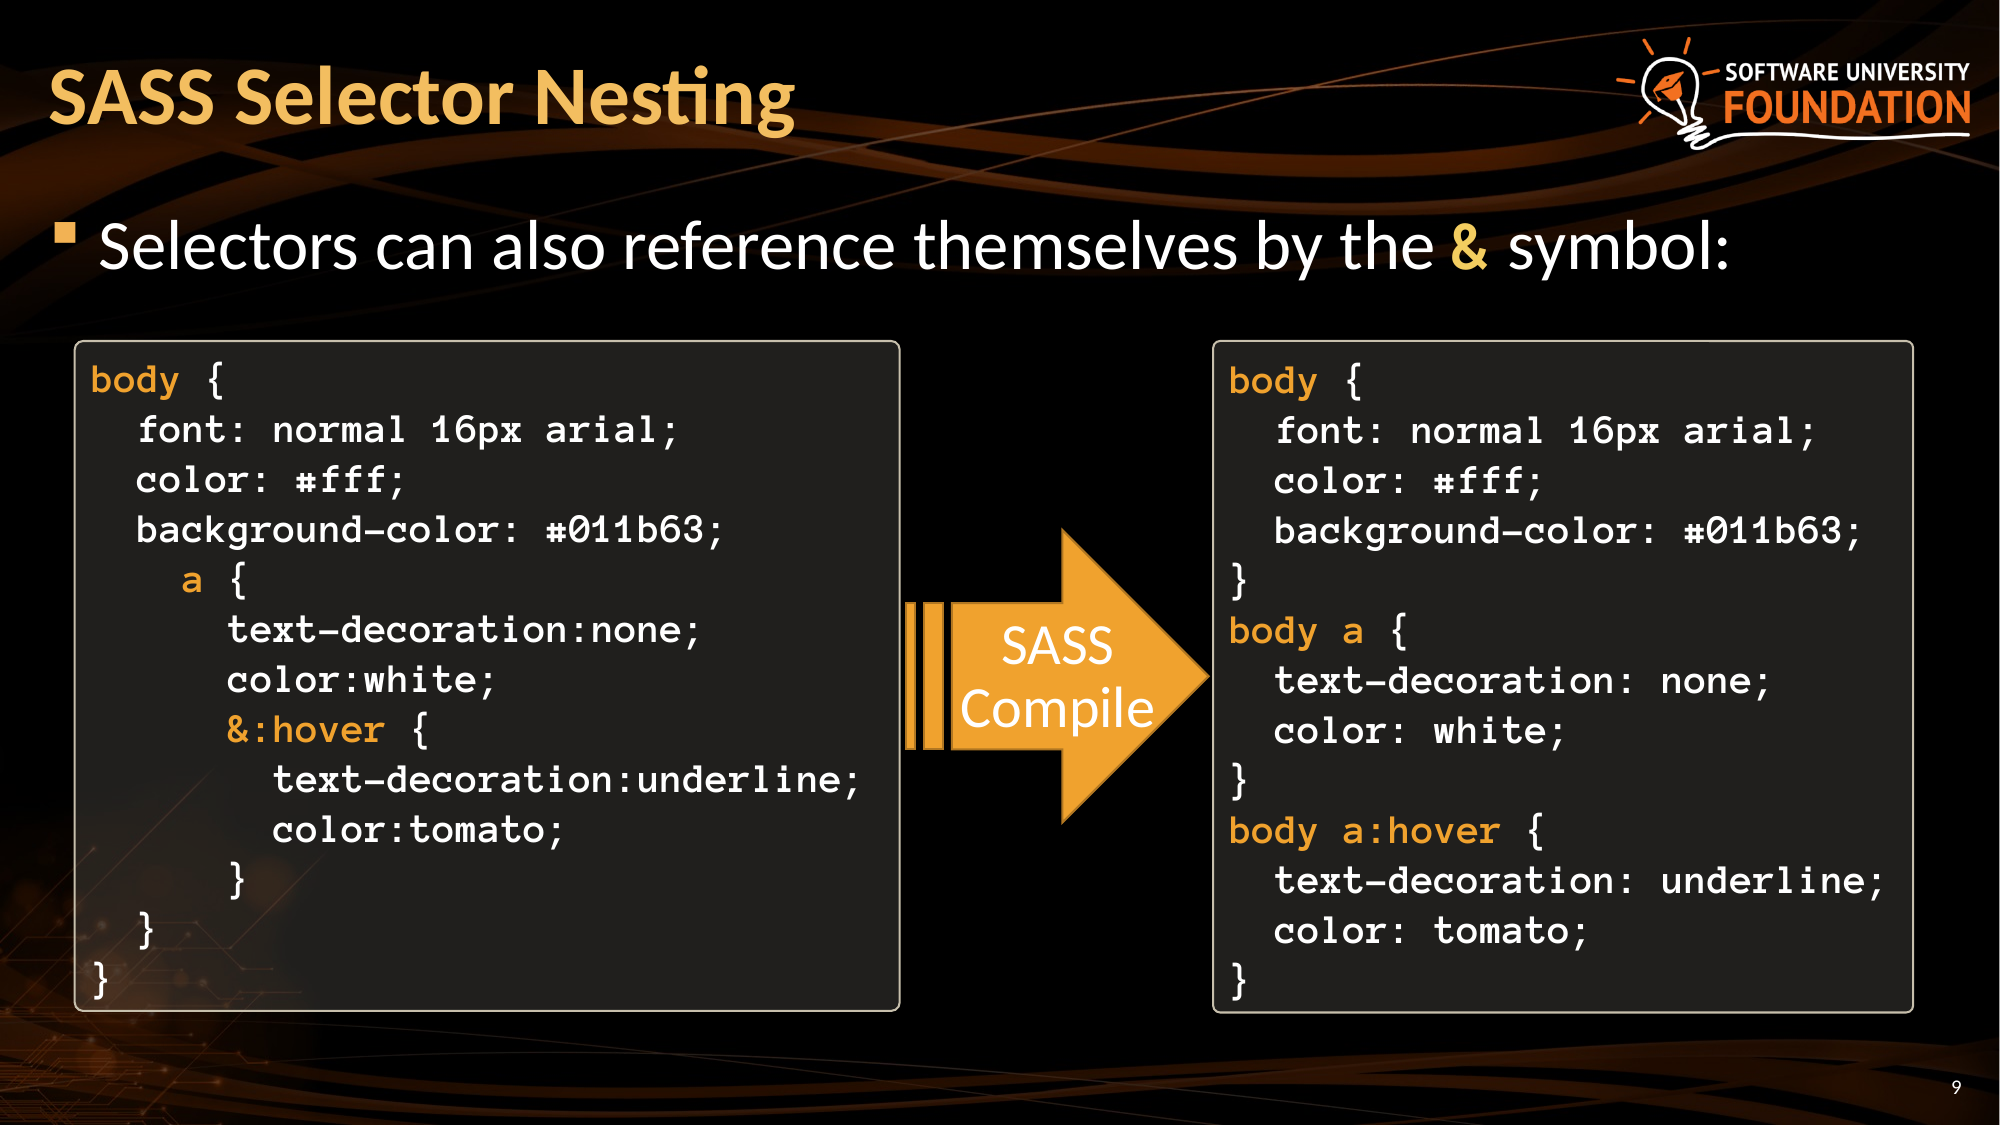

# SASS Selector Nesting
Selectors can also reference themselves by the & symbol:

body {
  font: normal 16px arial;
  color: #fff;
  background-color: #011b63;
    a {
      text-decoration:none;
      color:white;
      &:hover {
        text-decoration:underline;
        color:tomato;
      }
  }
}
body {
  font: normal 16px arial;
  color: #fff;
  background-color: #011b63;
}
body a {
  text-decoration: none;
  color: white;
}
body a:hover {
  text-decoration: underline;
  color: tomato;
}

SASS
Compile
9